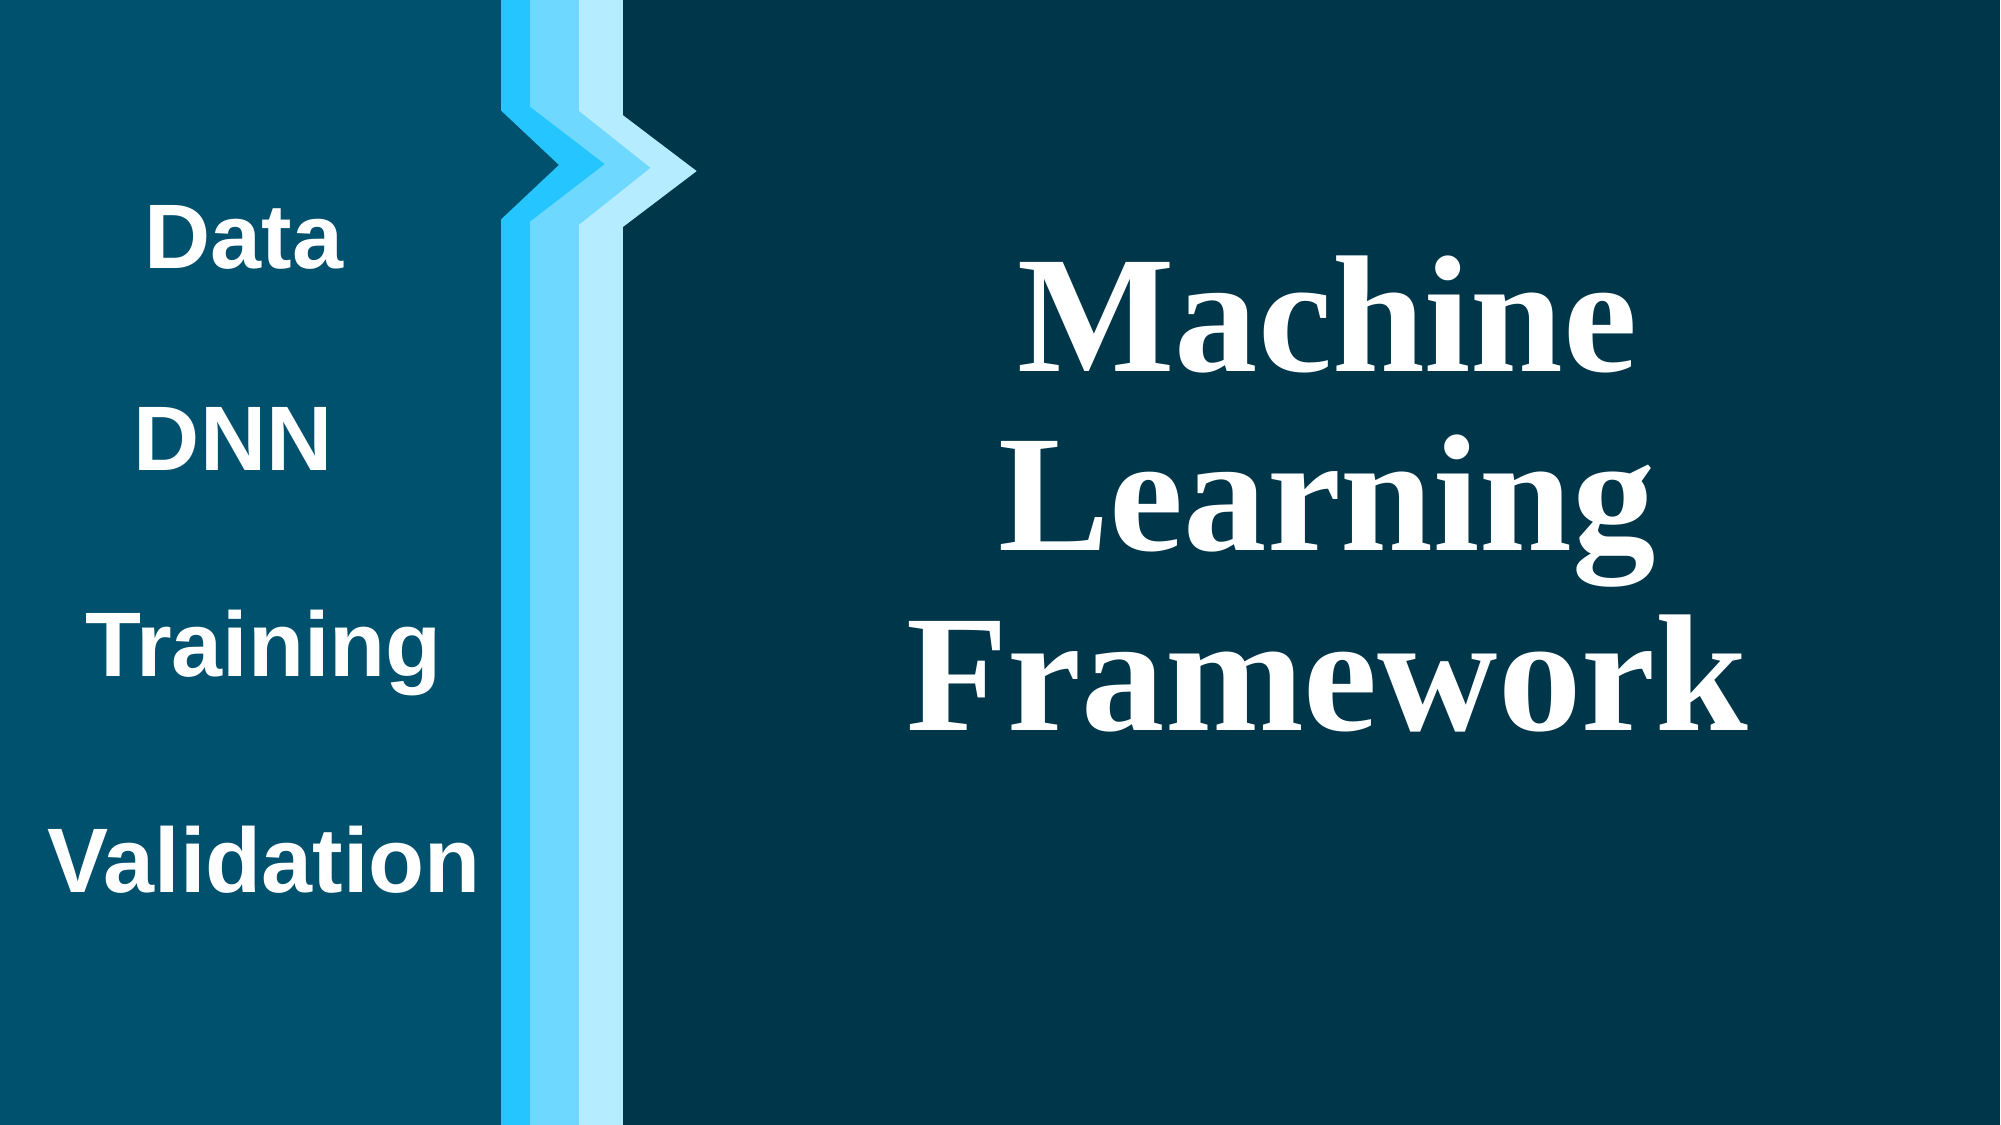

Training

Validation

DNN

Data

# Machine Learning Framework
DNN
Training
Validation
5/14/24